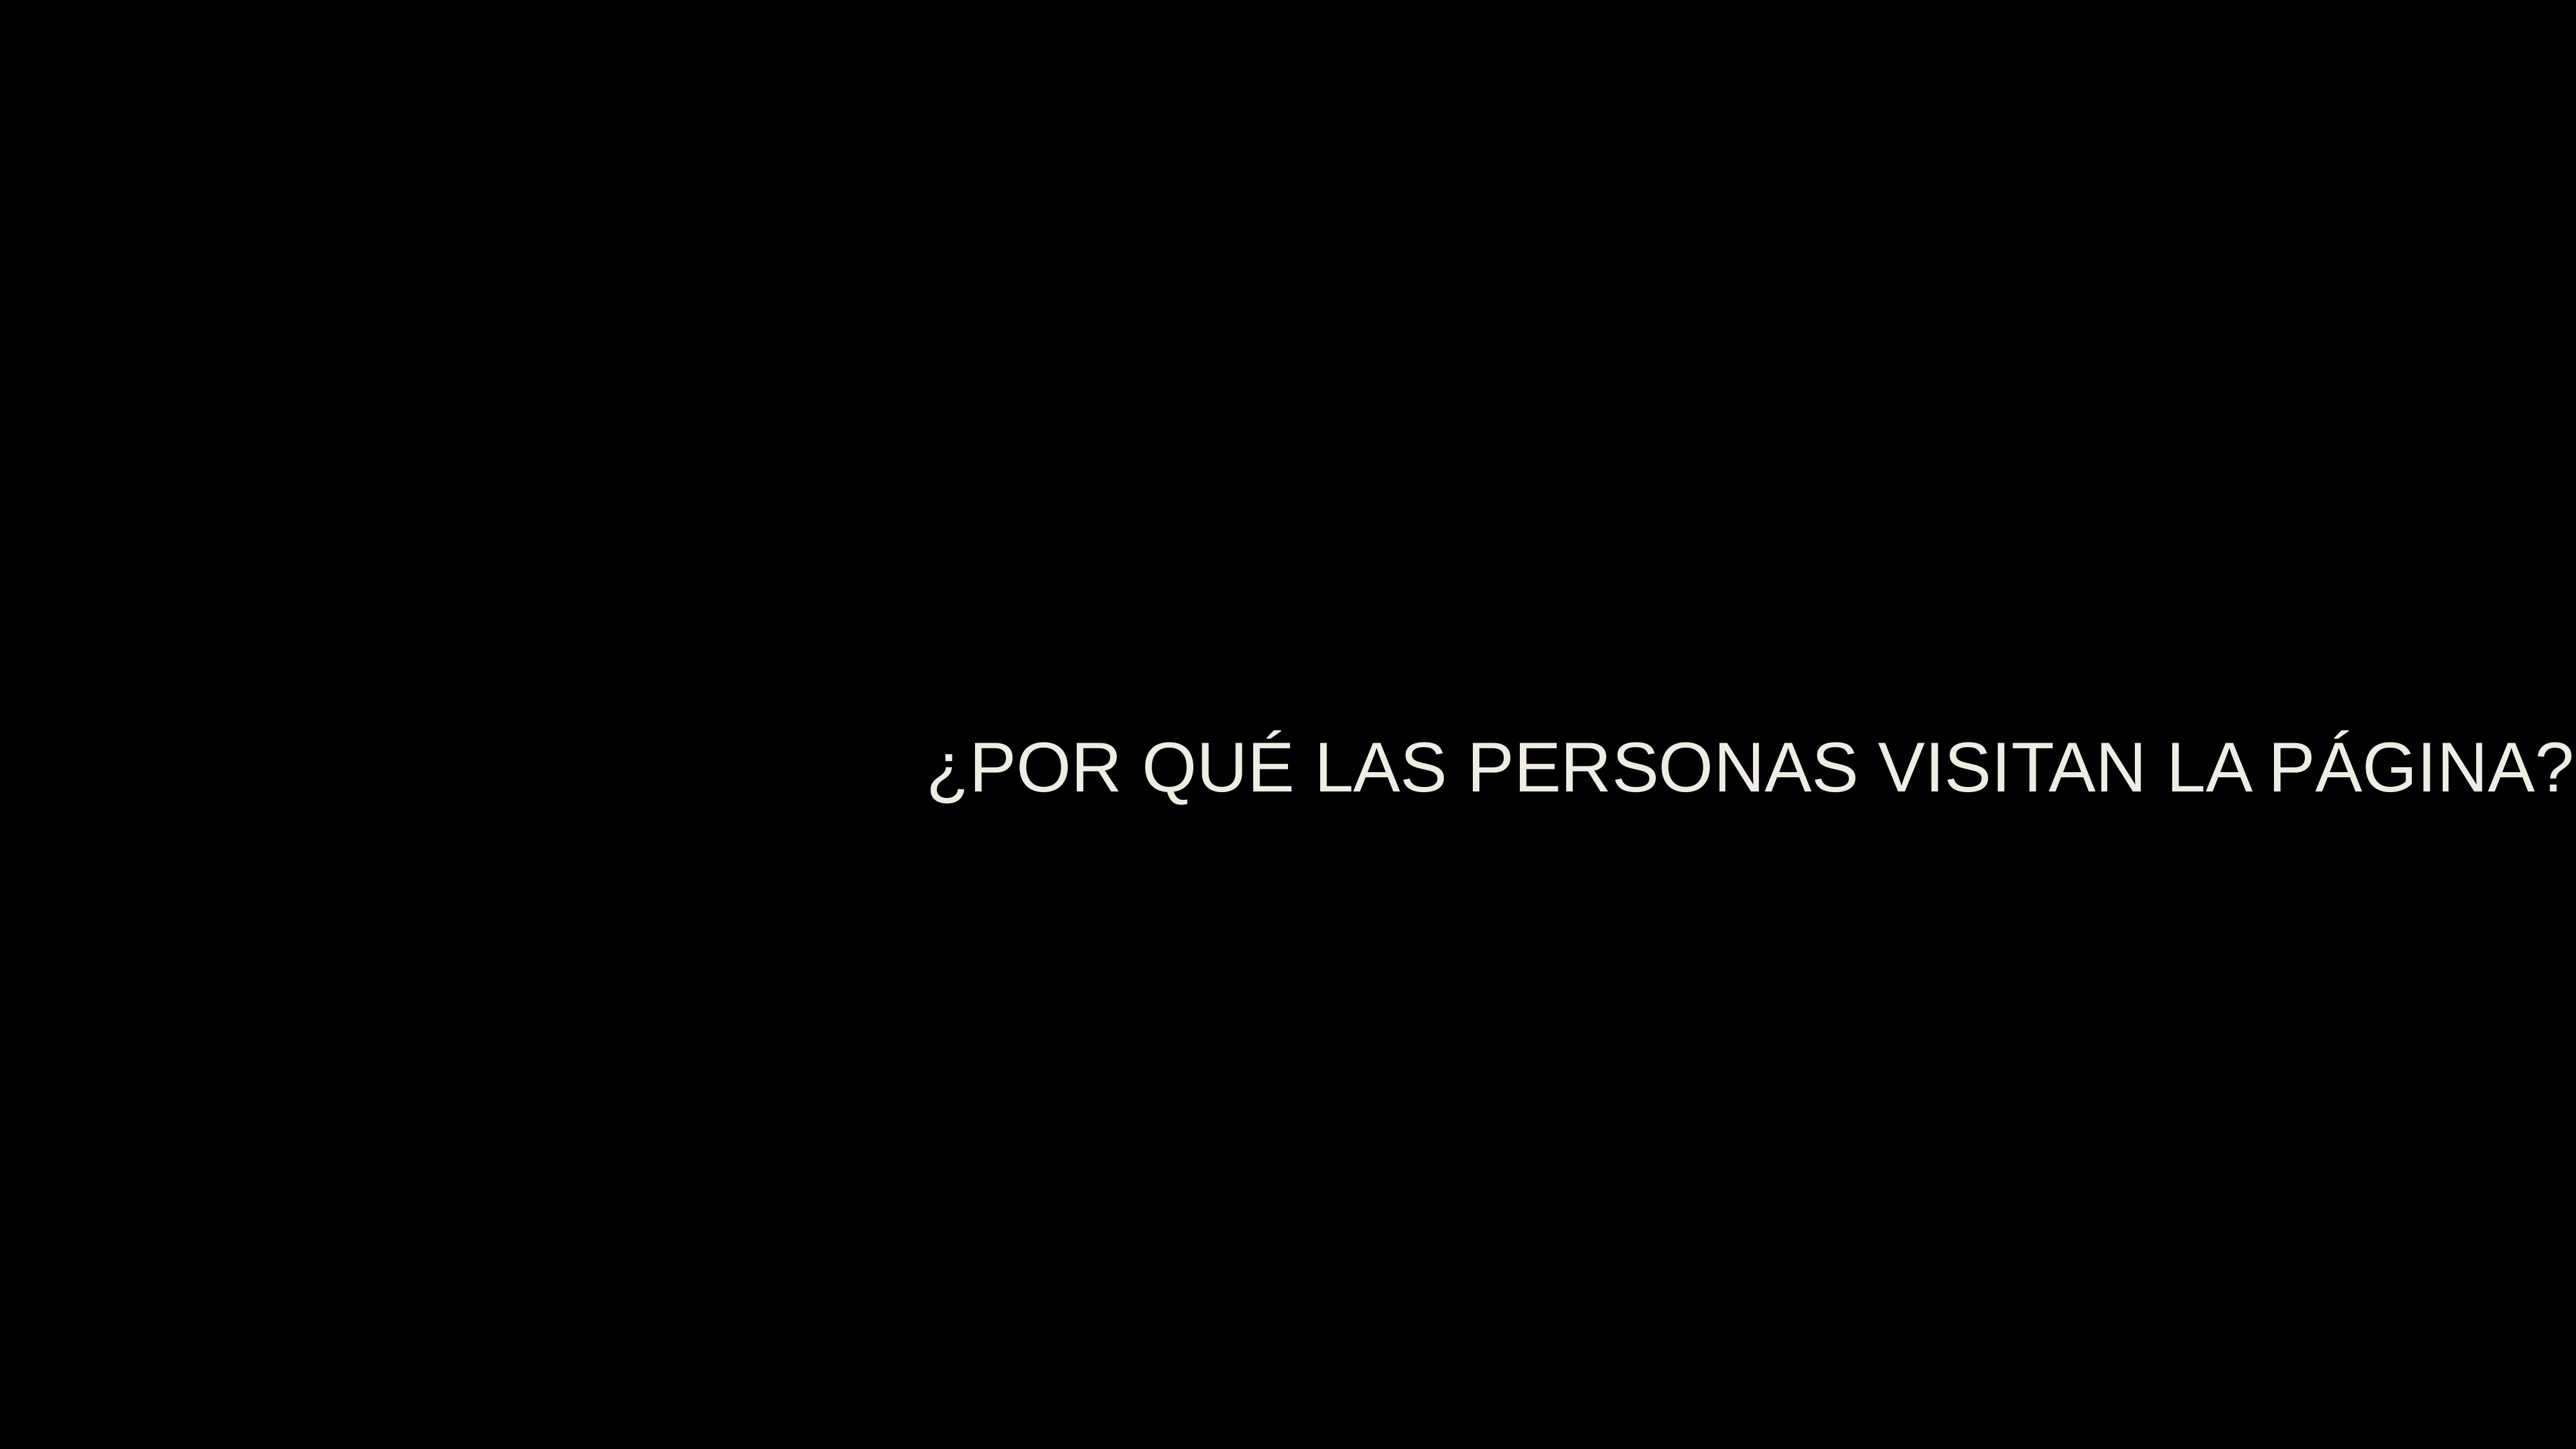

¿POR QUÉ LAS PERSONAS VISITAN LA PÁGINA?